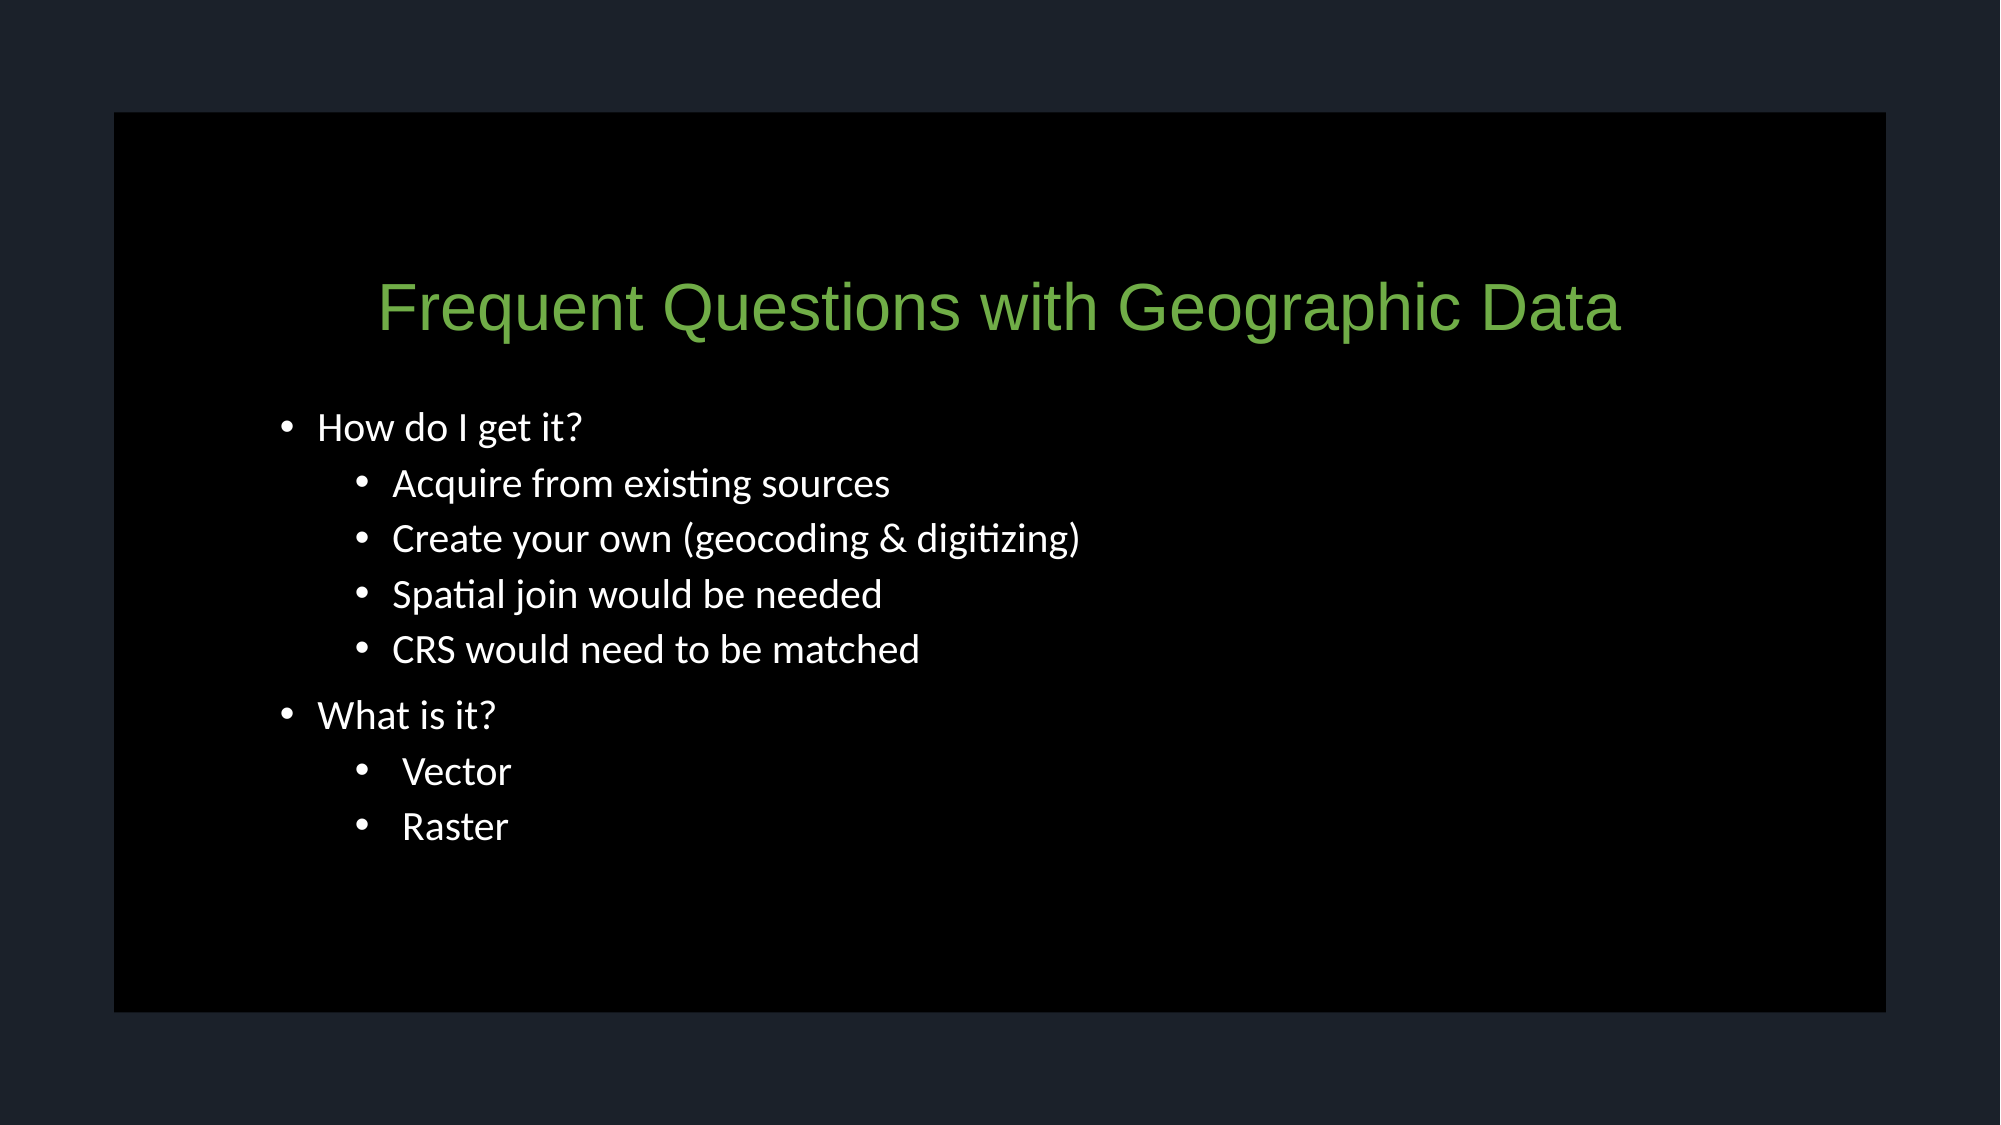

# Frequent Questions with Geographic Data
How do I get it?
Acquire from existing sources
Create your own (geocoding & digitizing)
Spatial join would be needed
CRS would need to be matched
What is it?
 Vector
 Raster